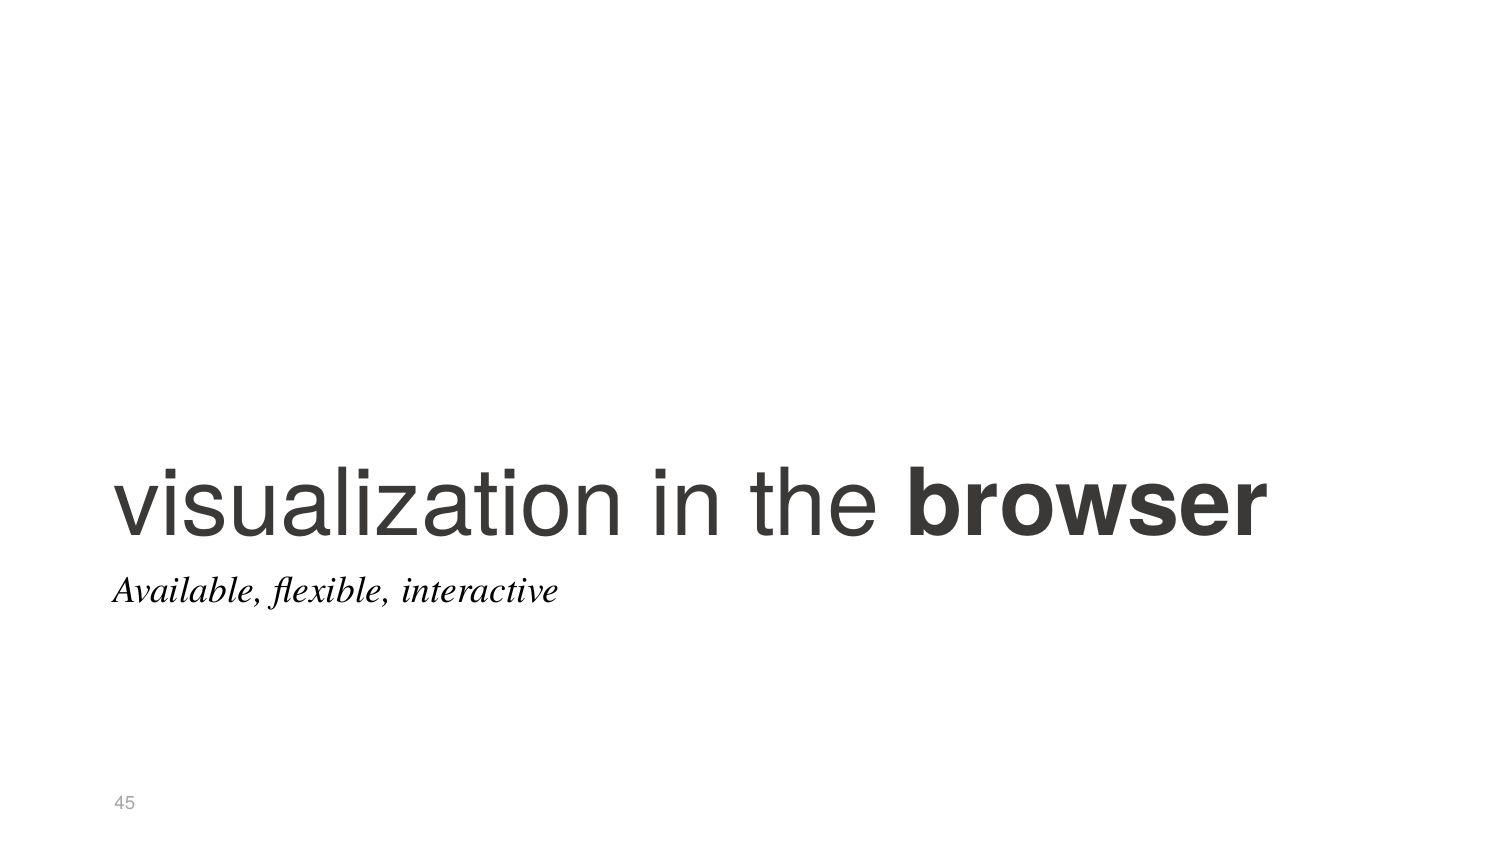

# visualization in the browser
Available, flexible, interactive
45